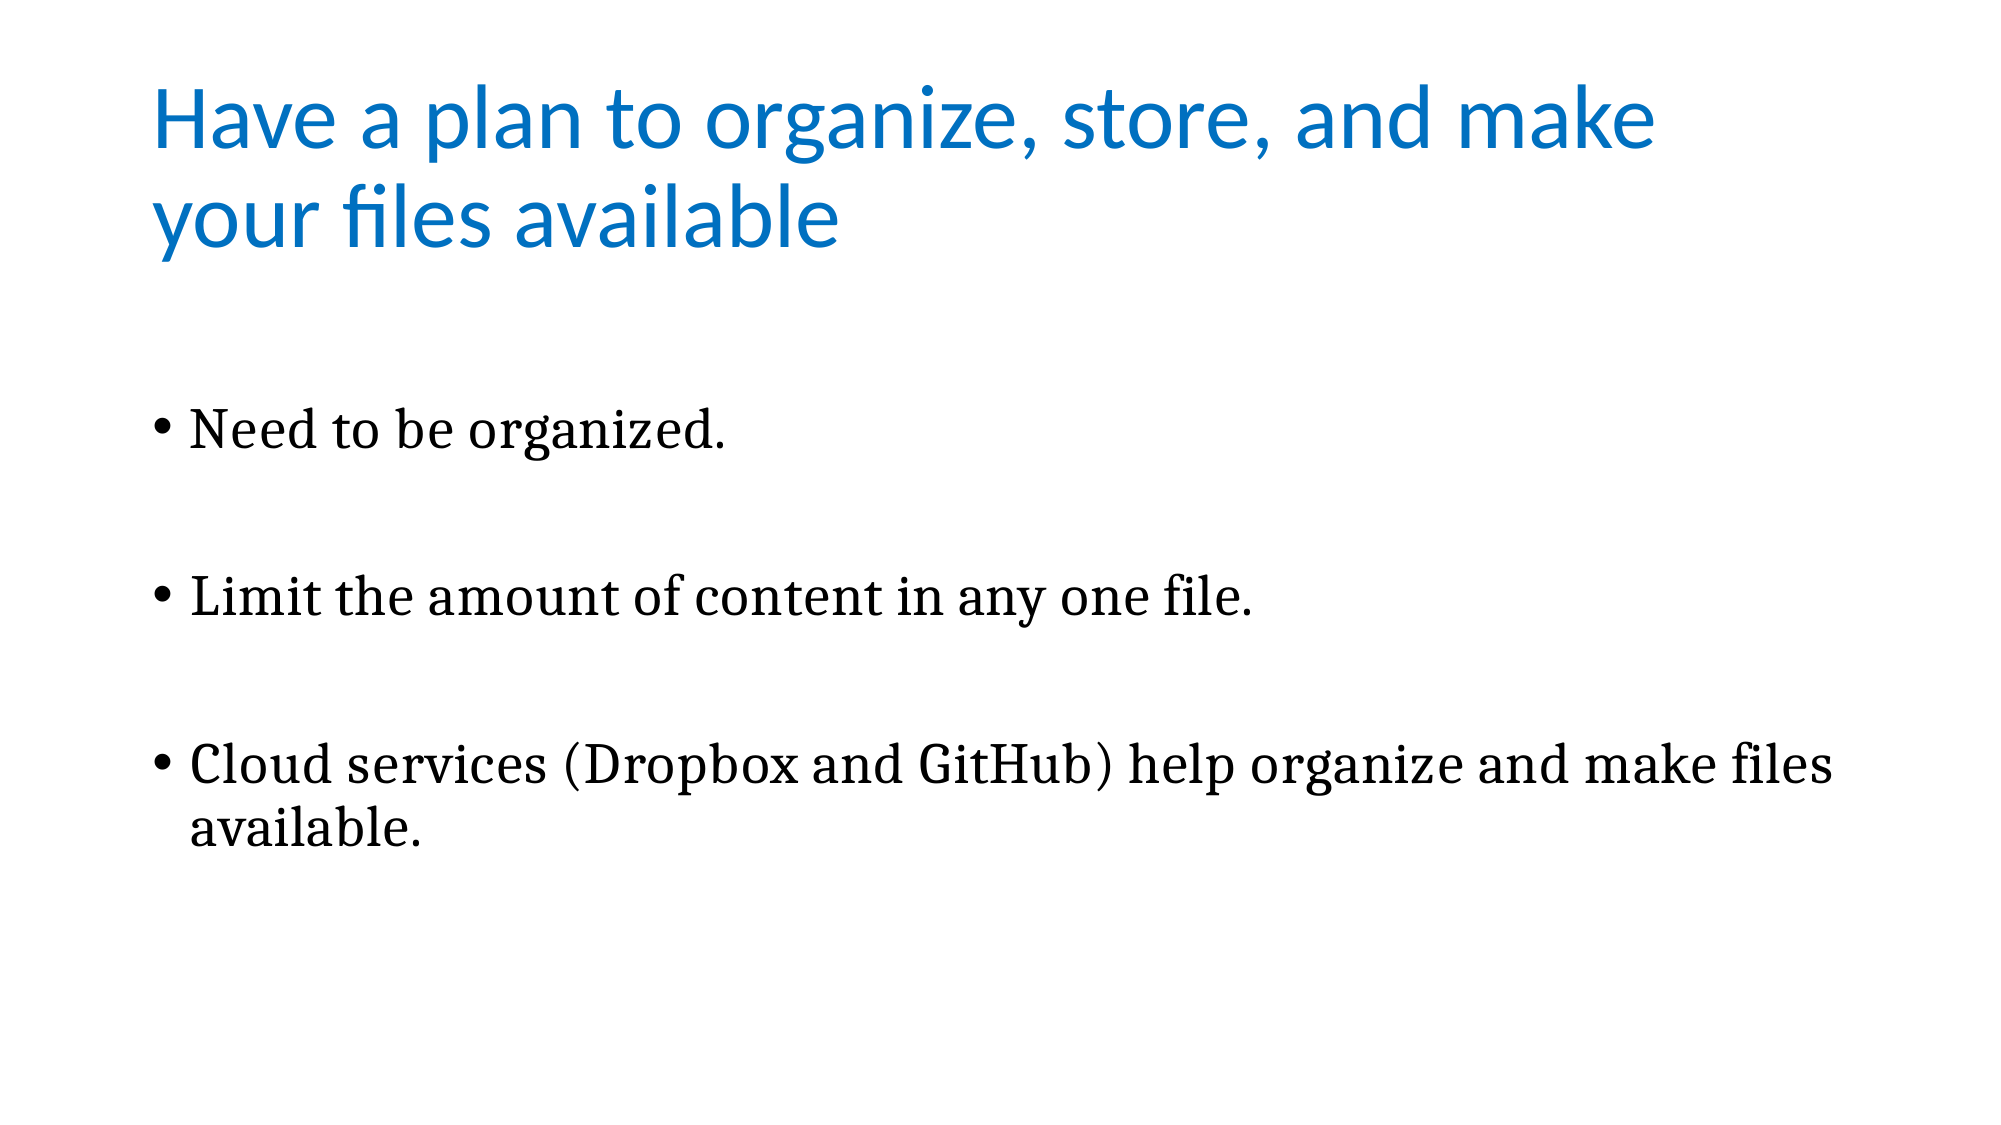

# Have a plan to organize, store, and make your files available

Need to be organized.

Limit the amount of content in any one file.

Cloud services (Dropbox and GitHub) help organize and make files available.